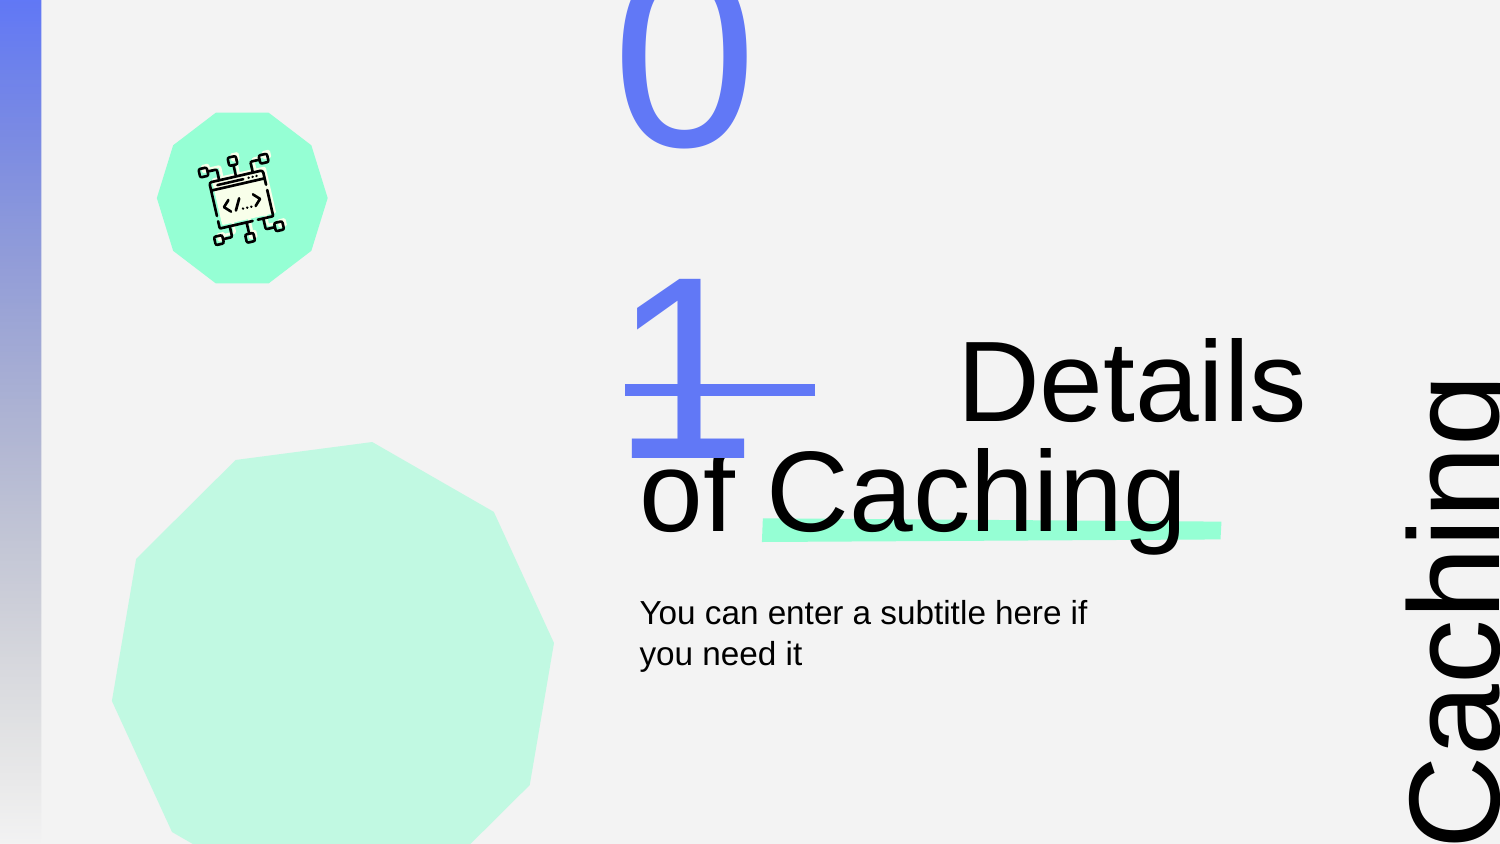

01

# Details of Caching
Caching

You can enter a subtitle here if you need it